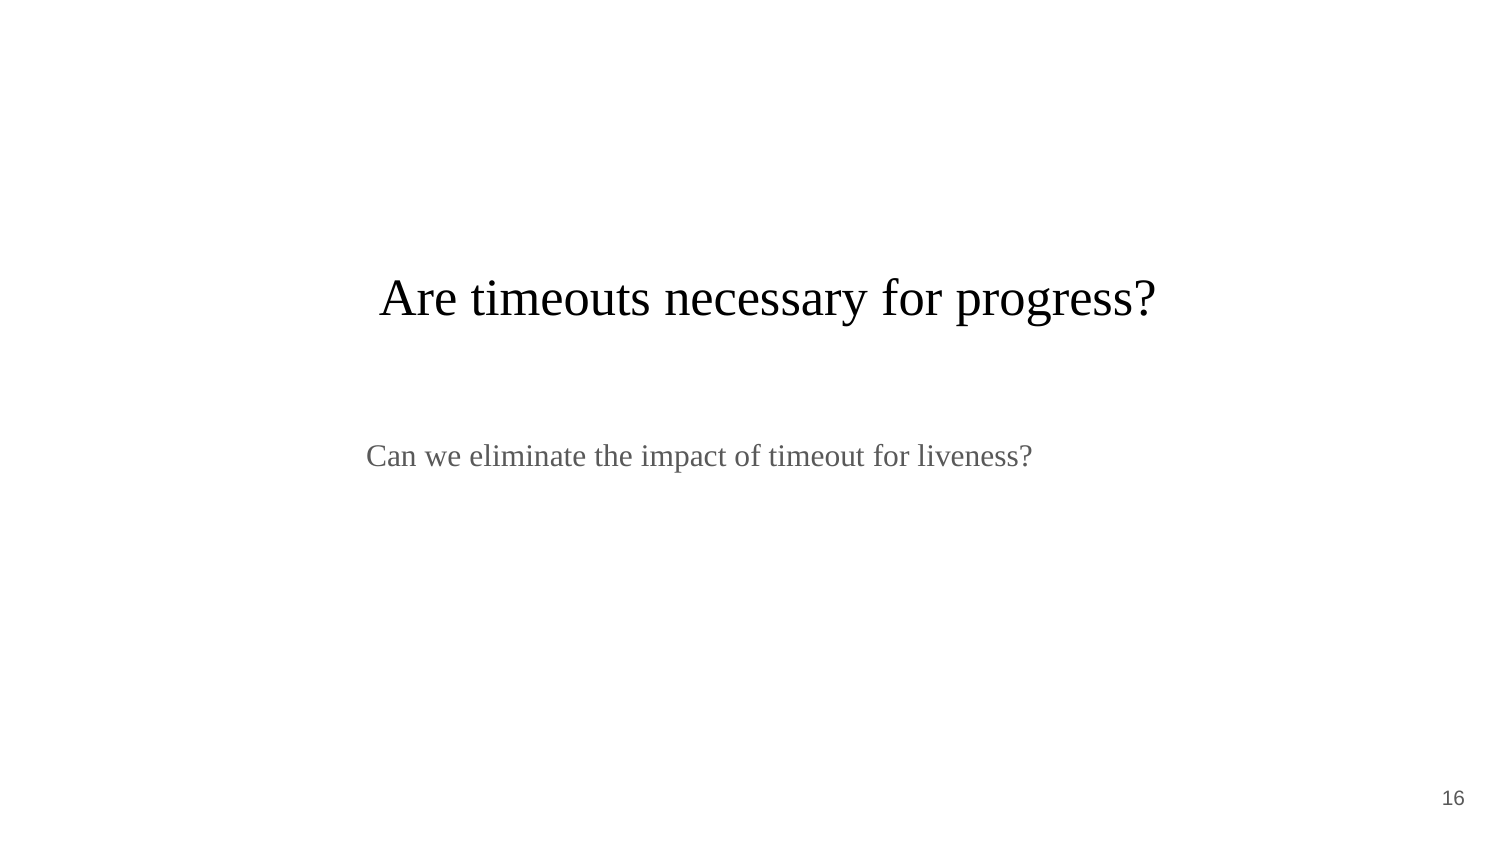

# Are timeouts necessary for progress?
Can we eliminate the impact of timeout for liveness?
16